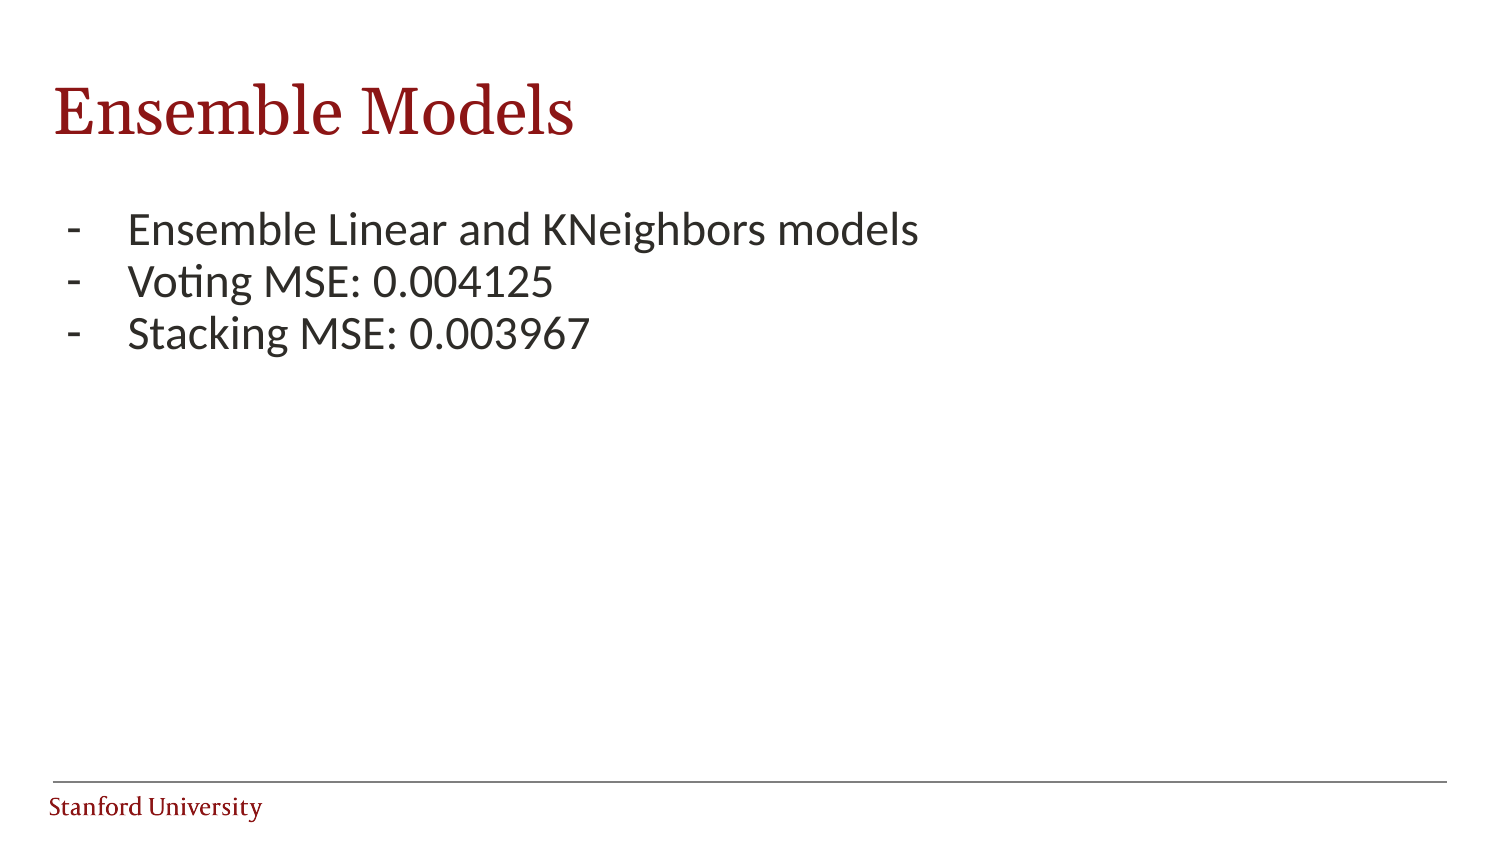

# Ensemble Models
Ensemble Linear and KNeighbors models
Voting MSE: 0.004125
Stacking MSE: 0.003967